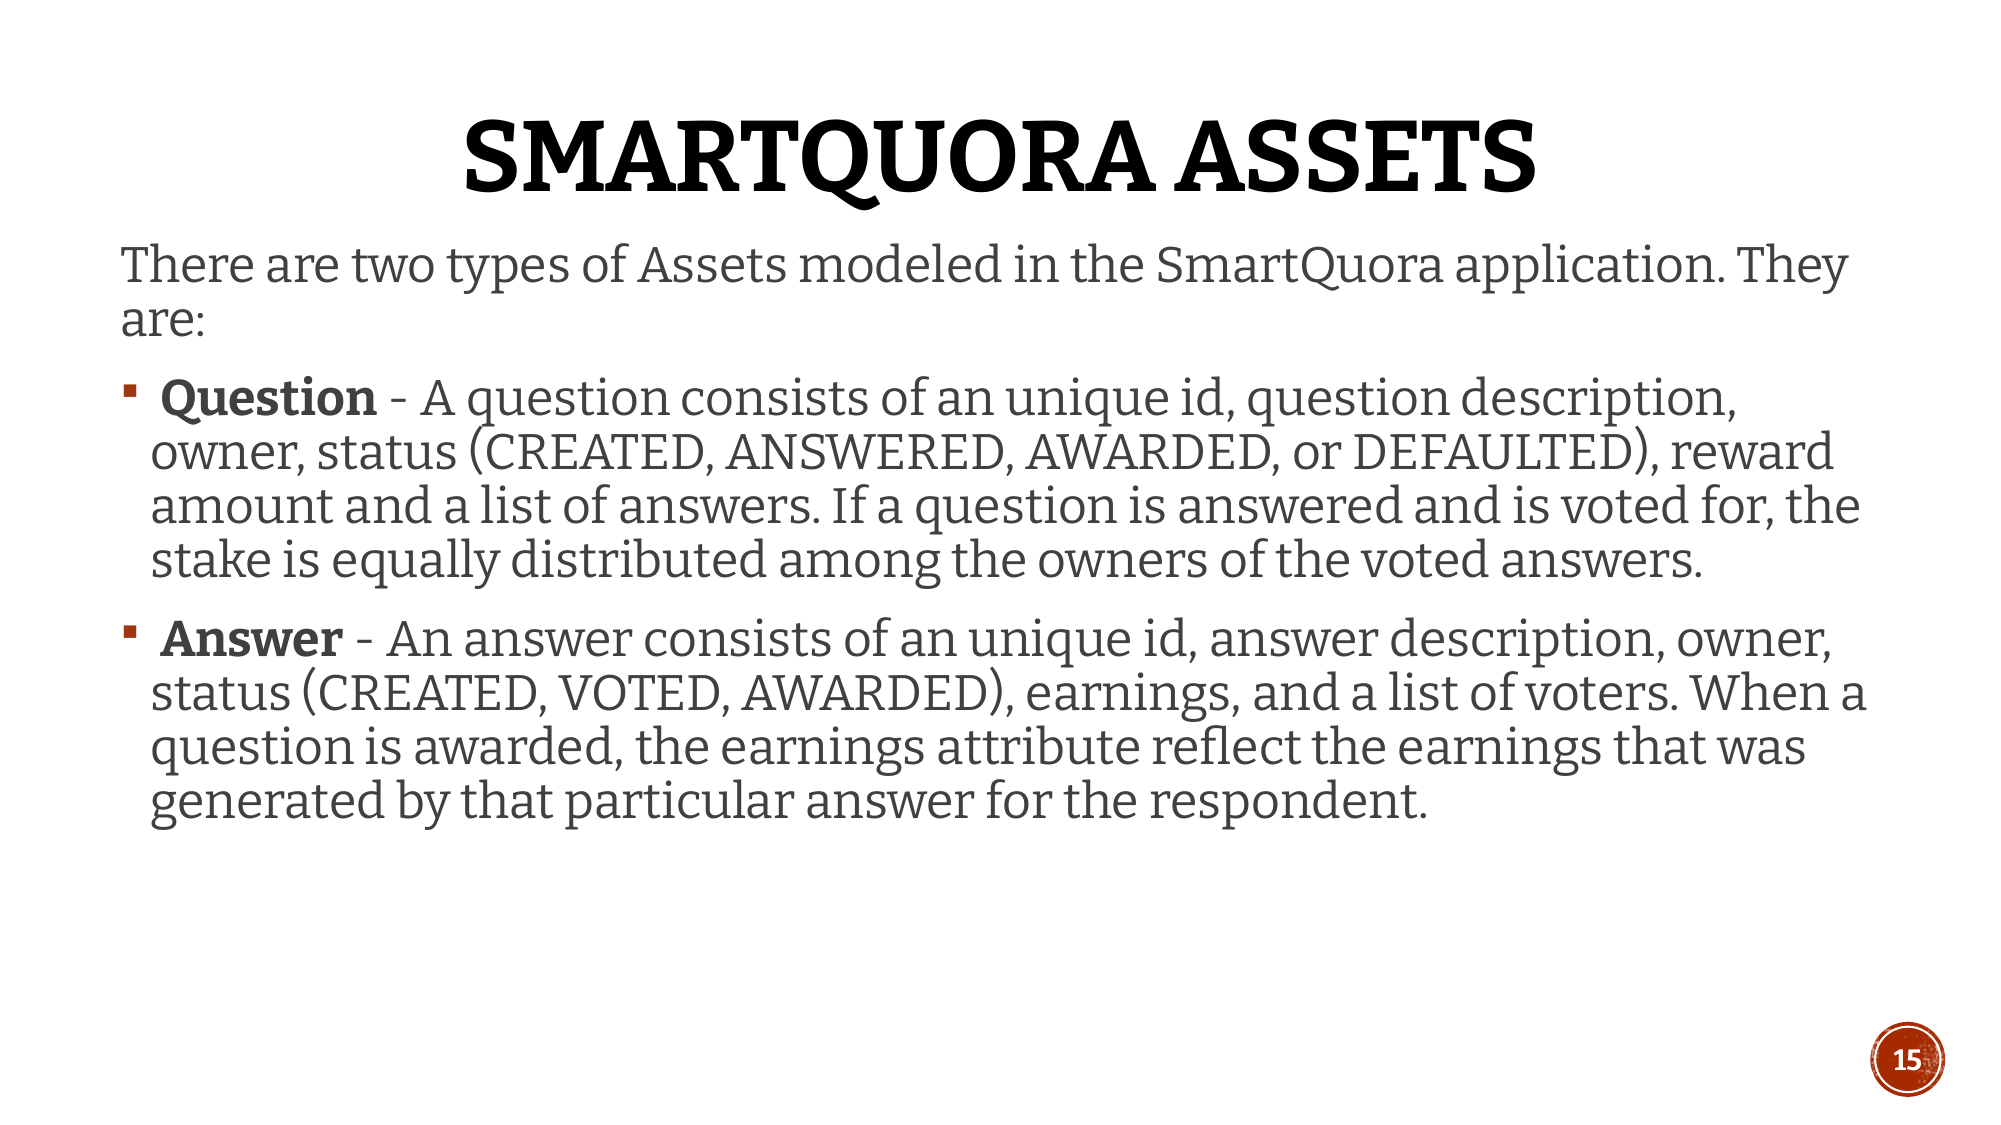

# Smartquora Assets
There are two types of Assets modeled in the SmartQuora application. They are:
 Question - A question consists of an unique id, question description, owner, status (CREATED, ANSWERED, AWARDED, or DEFAULTED), reward amount and a list of answers. If a question is answered and is voted for, the stake is equally distributed among the owners of the voted answers.
 Answer - An answer consists of an unique id, answer description, owner, status (CREATED, VOTED, AWARDED), earnings, and a list of voters. When a question is awarded, the earnings attribute reflect the earnings that was generated by that particular answer for the respondent.

15